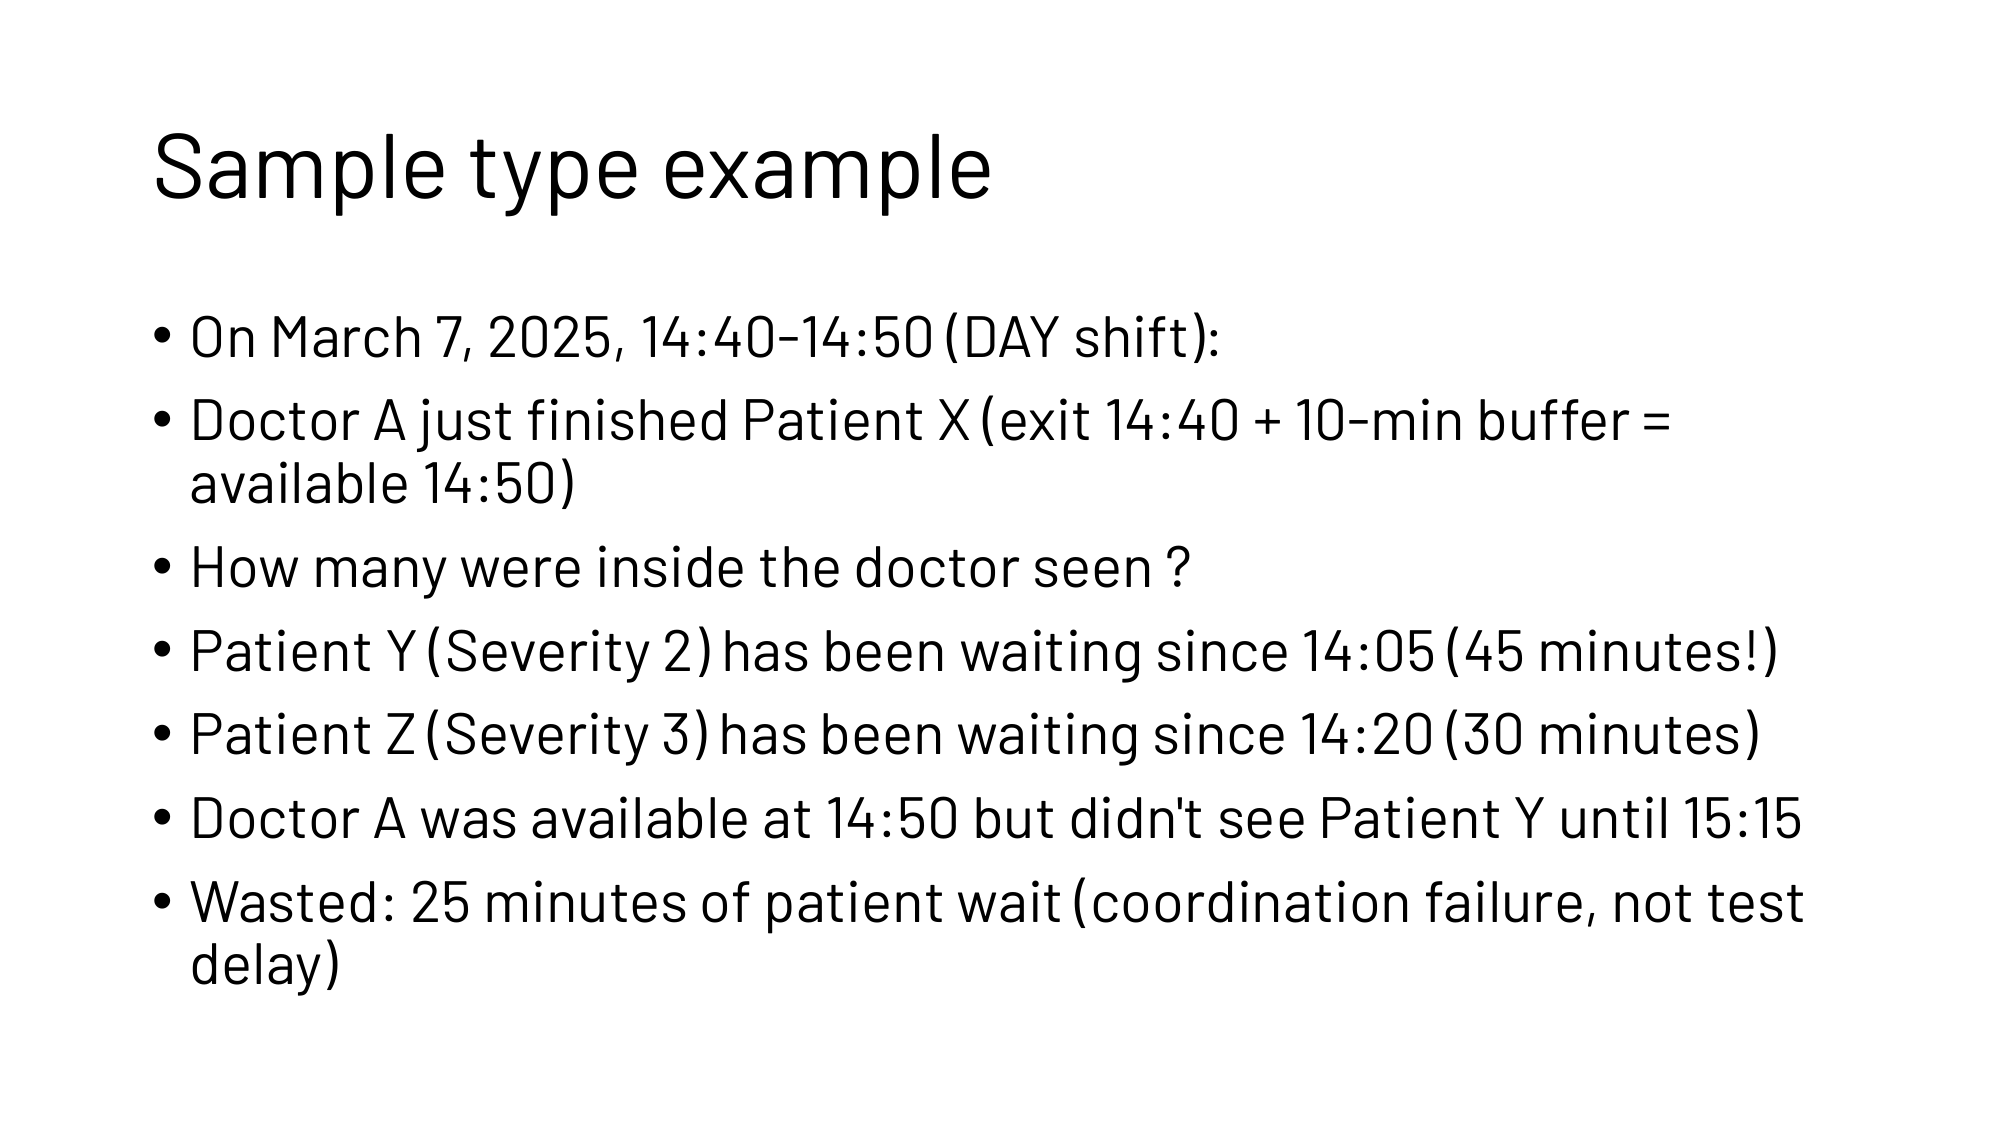

# Sample type example
On March 7, 2025, 14:40-14:50 (DAY shift):
Doctor A just finished Patient X (exit 14:40 + 10-min buffer = available 14:50)
How many were inside the doctor seen ?
Patient Y (Severity 2) has been waiting since 14:05 (45 minutes!)
Patient Z (Severity 3) has been waiting since 14:20 (30 minutes)
Doctor A was available at 14:50 but didn't see Patient Y until 15:15
Wasted: 25 minutes of patient wait (coordination failure, not test delay)